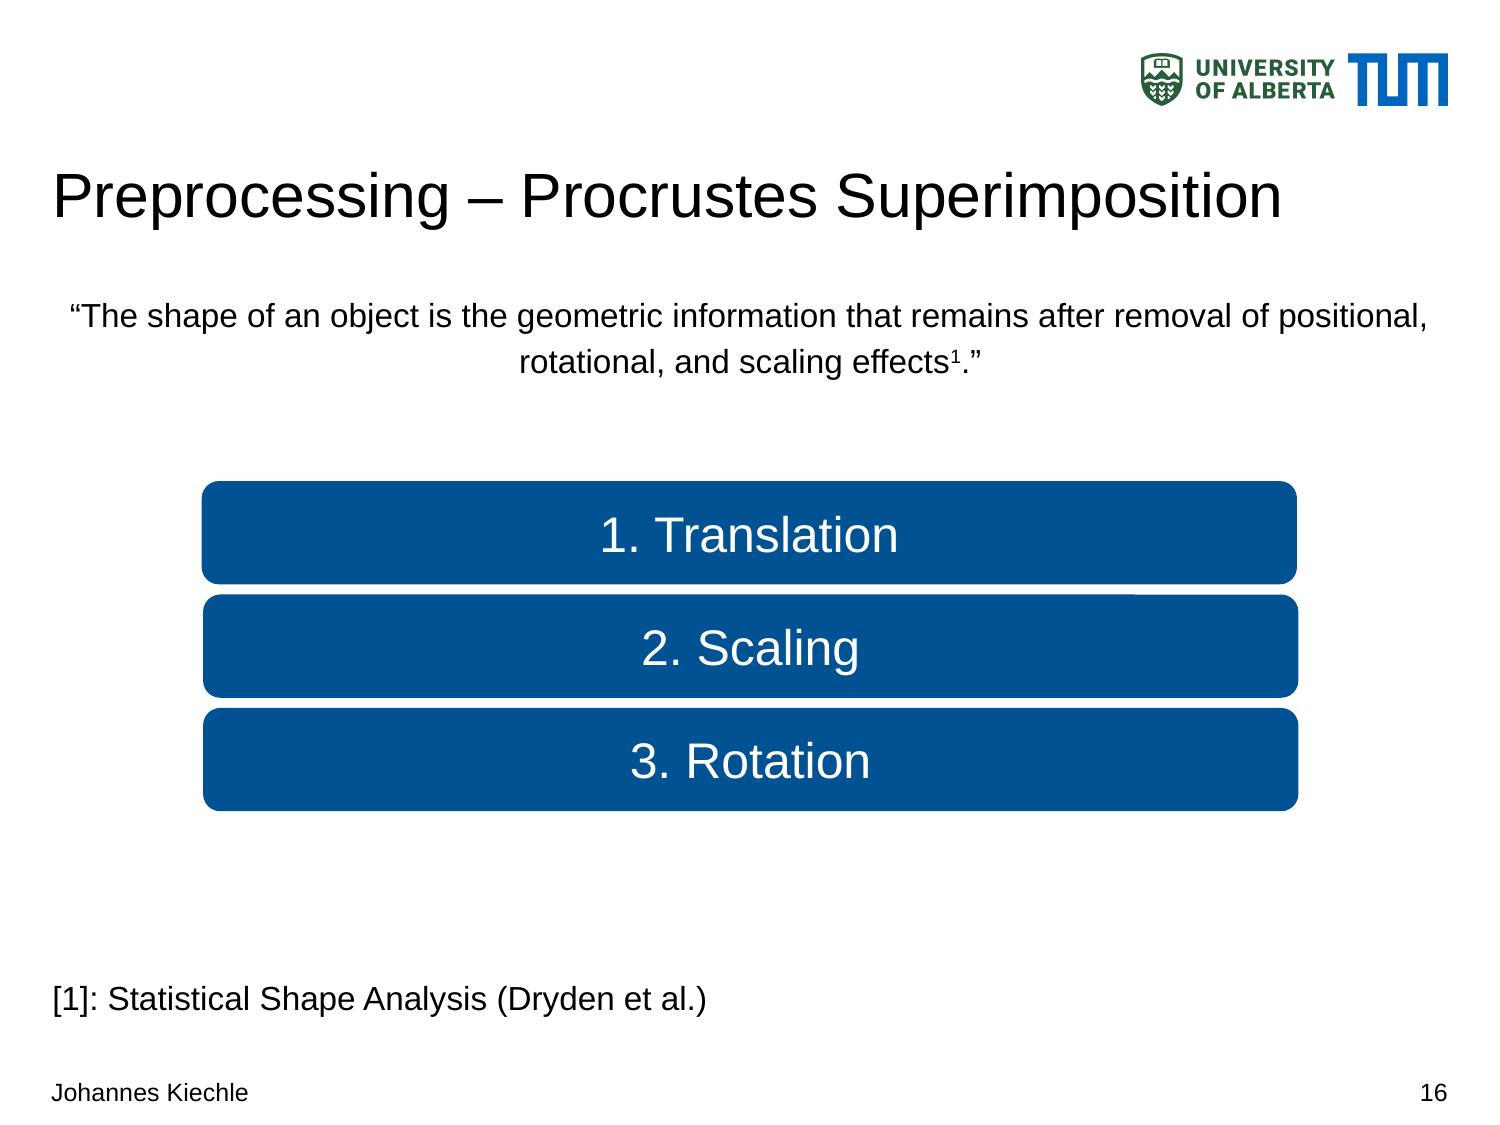

# Preprocessing – Procrustes Superimposition
“The shape of an object is the geometric information that remains after removal of positional, rotational, and scaling effects1.”

[1]: Statistical Shape Analysis (Dryden et al.)
1. Translation
2. Scaling
3. Rotation
Johannes Kiechle
16